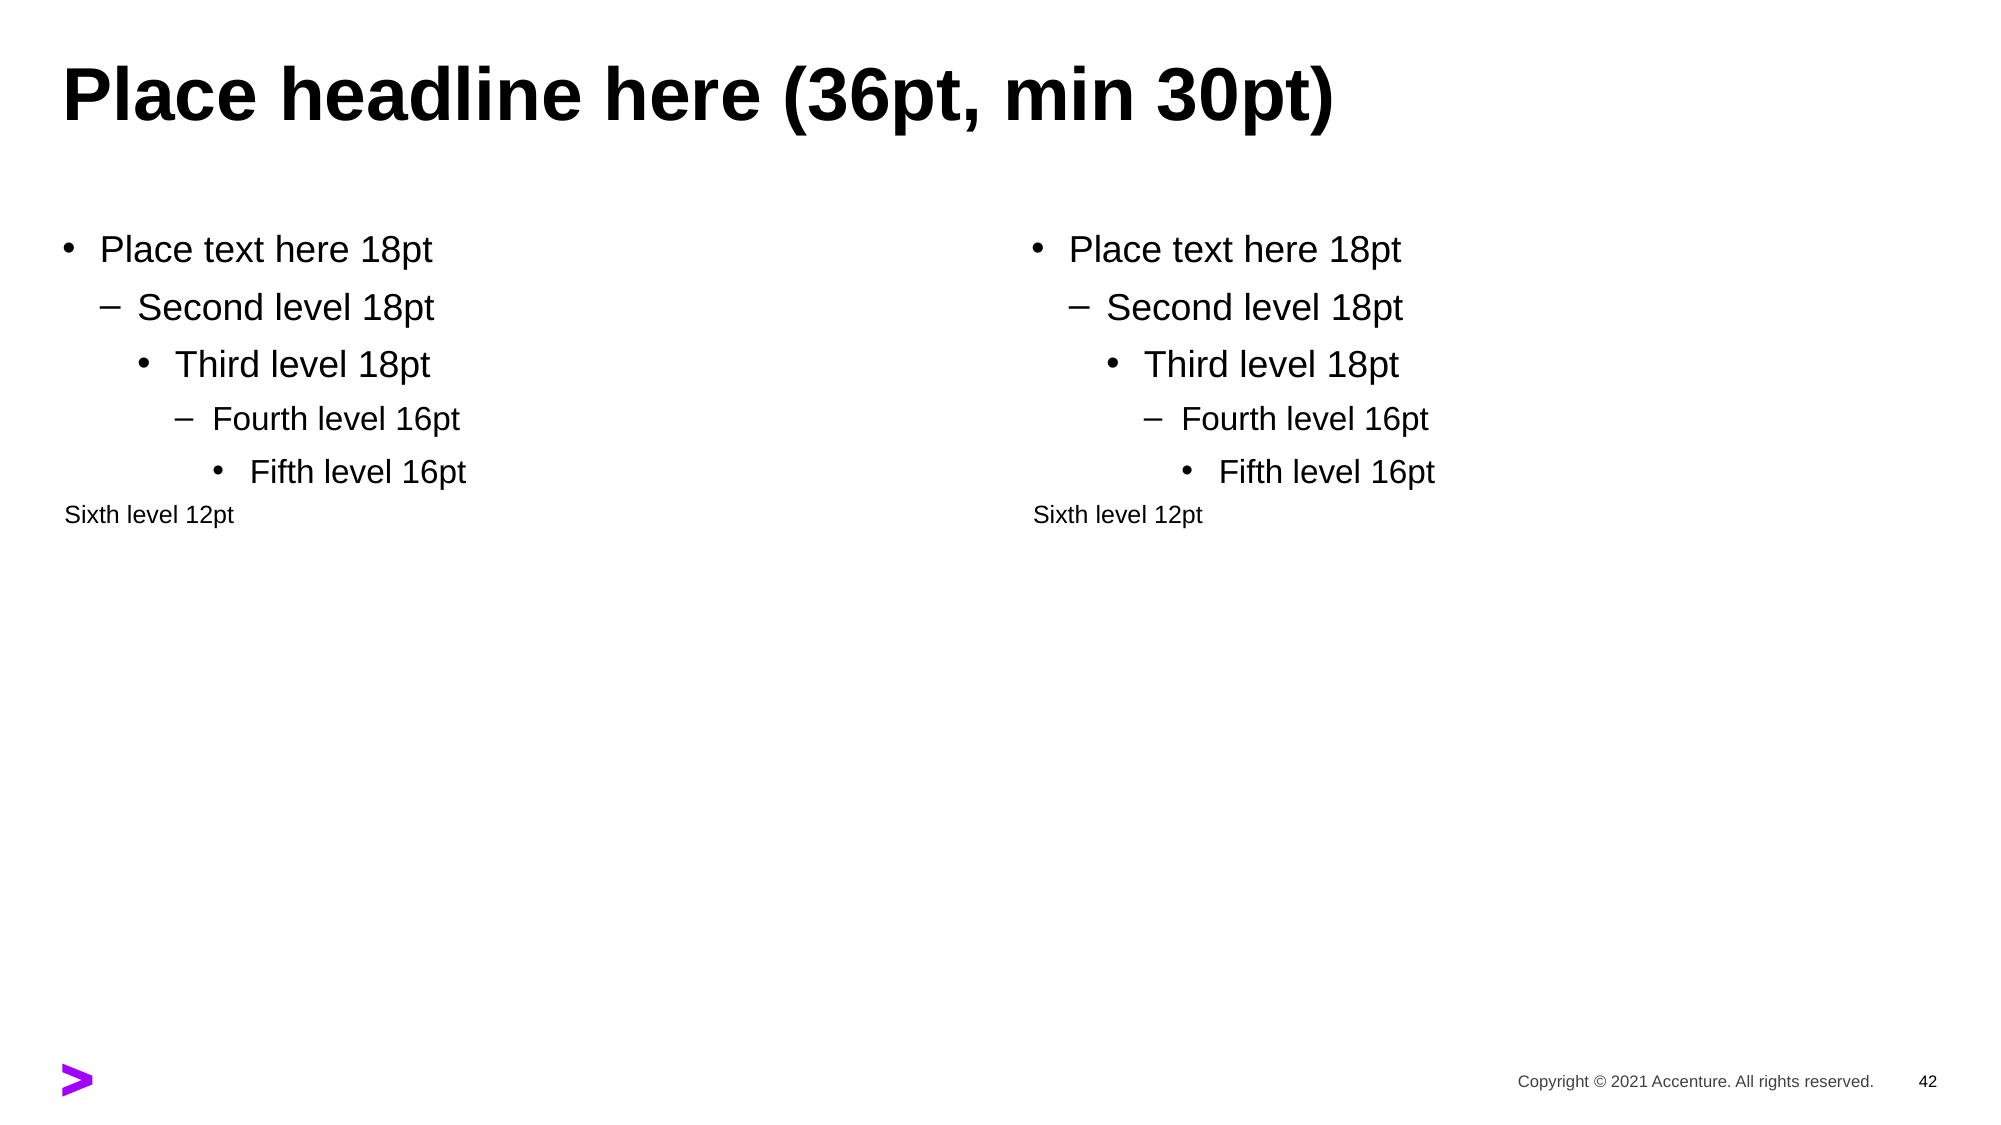

# Place headline here (36pt, min 30pt)
Place text here 18pt
Second level 18pt
Third level 18pt
Fourth level 16pt
Fifth level 16pt
Sixth level 12pt
Place text here 18pt
Second level 18pt
Third level 18pt
Fourth level 16pt
Fifth level 16pt
Sixth level 12pt
Copyright © 2021 Accenture. All rights reserved.
42